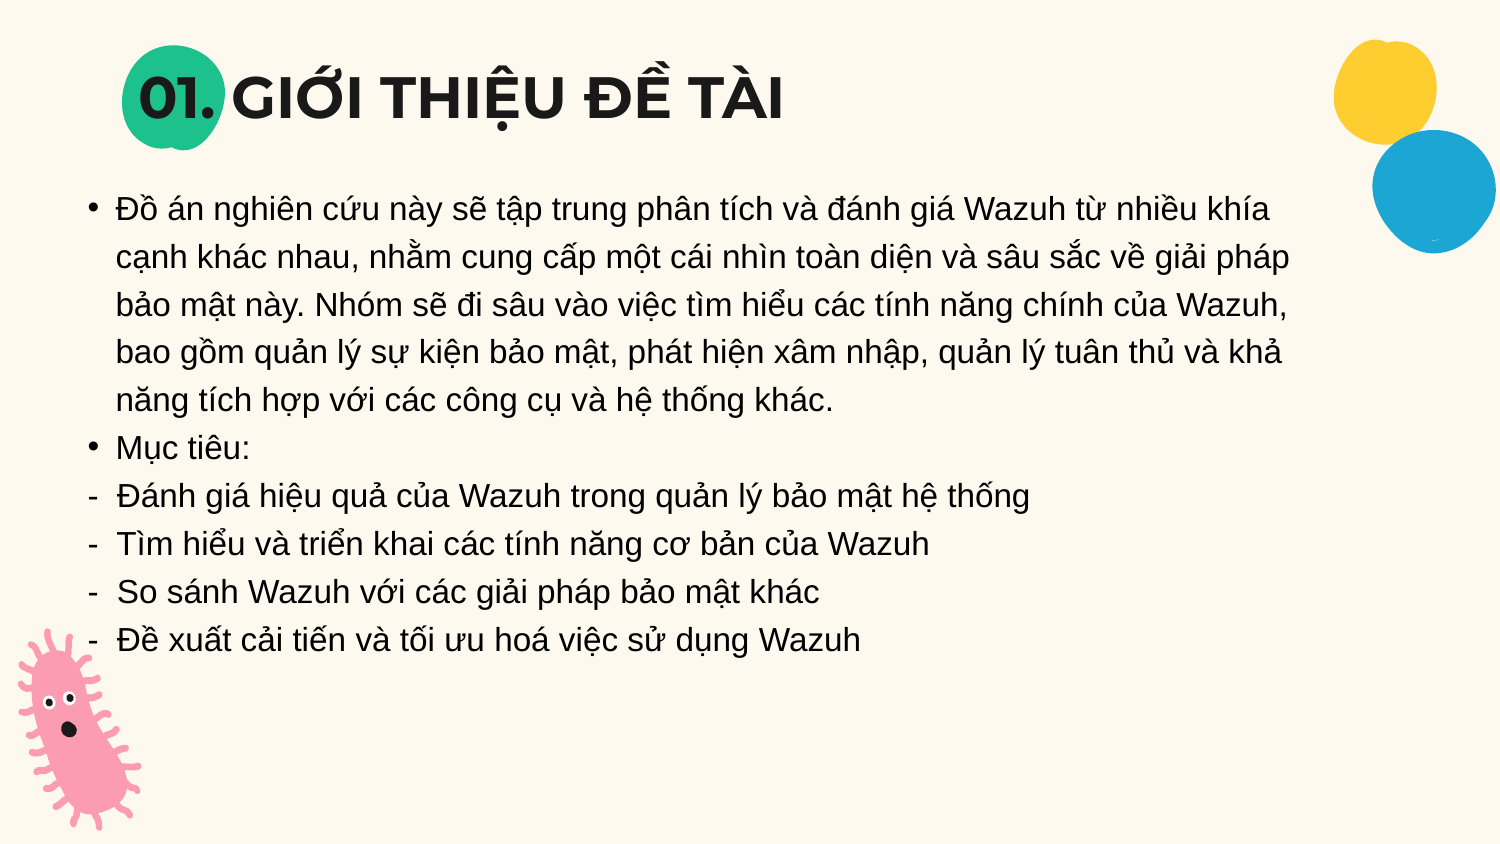

# 01. GIỚI THIỆU ĐỀ TÀI

Đồ án nghiên cứu này sẽ tập trung phân tích và đánh giá Wazuh từ nhiều khía cạnh khác nhau, nhằm cung cấp một cái nhìn toàn diện và sâu sắc về giải pháp bảo mật này. Nhóm sẽ đi sâu vào việc tìm hiểu các tính năng chính của Wazuh, bao gồm quản lý sự kiện bảo mật, phát hiện xâm nhập, quản lý tuân thủ và khả năng tích hợp với các công cụ và hệ thống khác.
Mục tiêu:
-  Đánh giá hiệu quả của Wazuh trong quản lý bảo mật hệ thống
-  Tìm hiểu và triển khai các tính năng cơ bản của Wazuh
-  So sánh Wazuh với các giải pháp bảo mật khác
-  Đề xuất cải tiến và tối ưu hoá việc sử dụng Wazuh